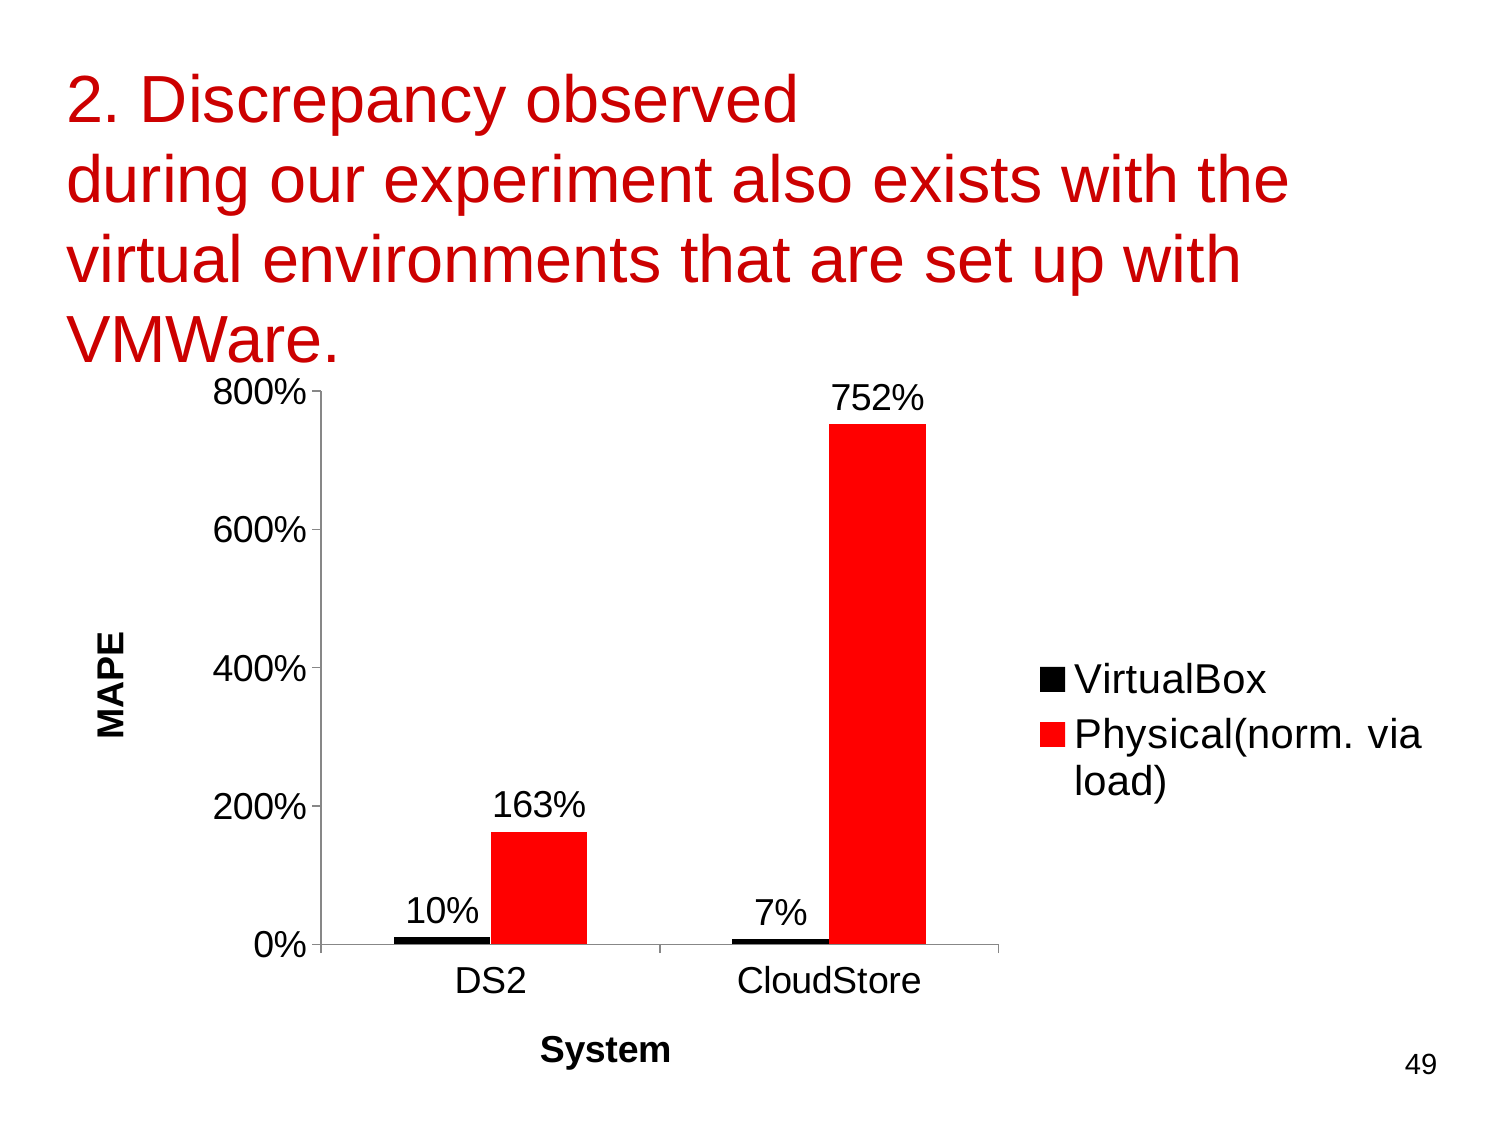

# 2. Discrepancy observed
during our experiment also exists with the virtual environments that are set up with
VMWare.

### Chart

| Category | VirtualBox | Physical(norm. via load) |
|---|---|---|
| DS2 | 0.1 | 1.63 |
| CloudStore | 0.07 | 7.52 |
49